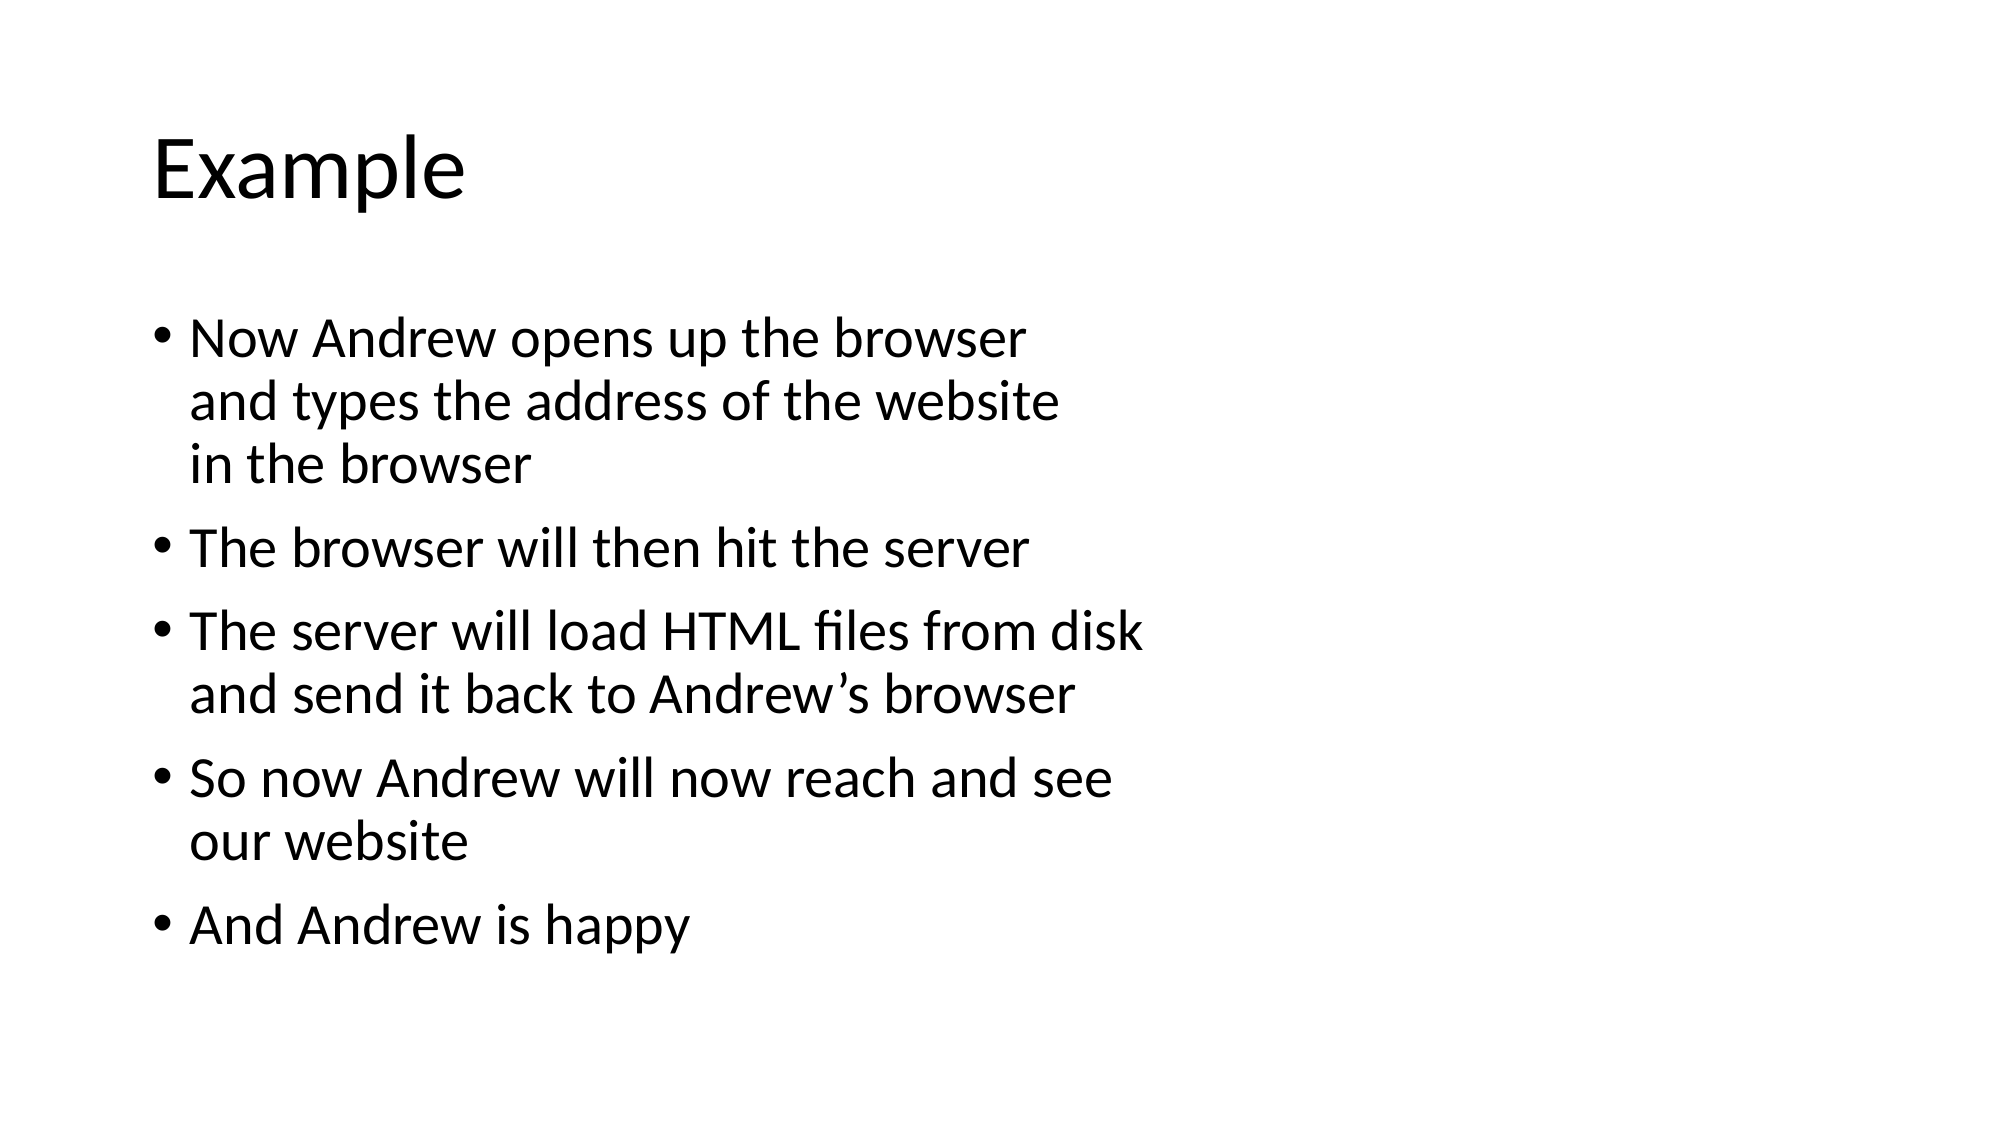

# Example
Now Andrew opens up the browser
and types the address of the website
in the browser
The browser will then hit the server
The server will load HTML files from disk
and send it back to Andrew’s browser
So now Andrew will now reach and see
our website
And Andrew is happy